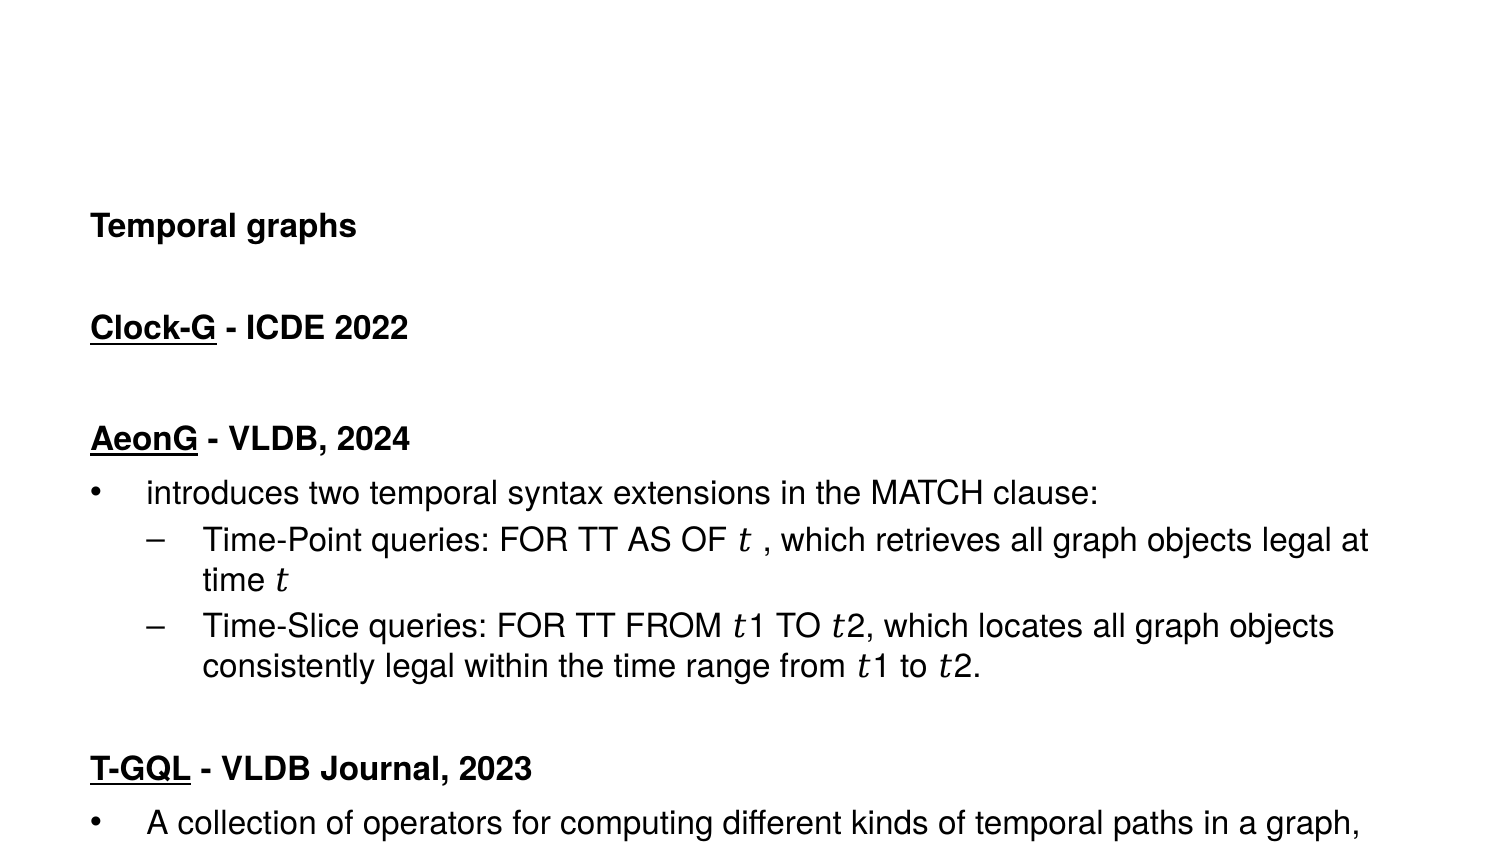

Temporal graphs
Clock-G - ICDE 2022
AeonG - VLDB, 2024
introduces two temporal syntax extensions in the MATCH clause:
Time-Point queries: FOR TT AS OF 𝑡 , which retrieves all graph objects legal at time 𝑡
Time-Slice queries: FOR TT FROM 𝑡1 TO 𝑡2, which locates all graph objects consistently legal within the time range from 𝑡1 to 𝑡2.
T-GQL - VLDB Journal, 2023
A collection of operators for computing different kinds of temporal paths in a graph, capturing different temporal path semantics.